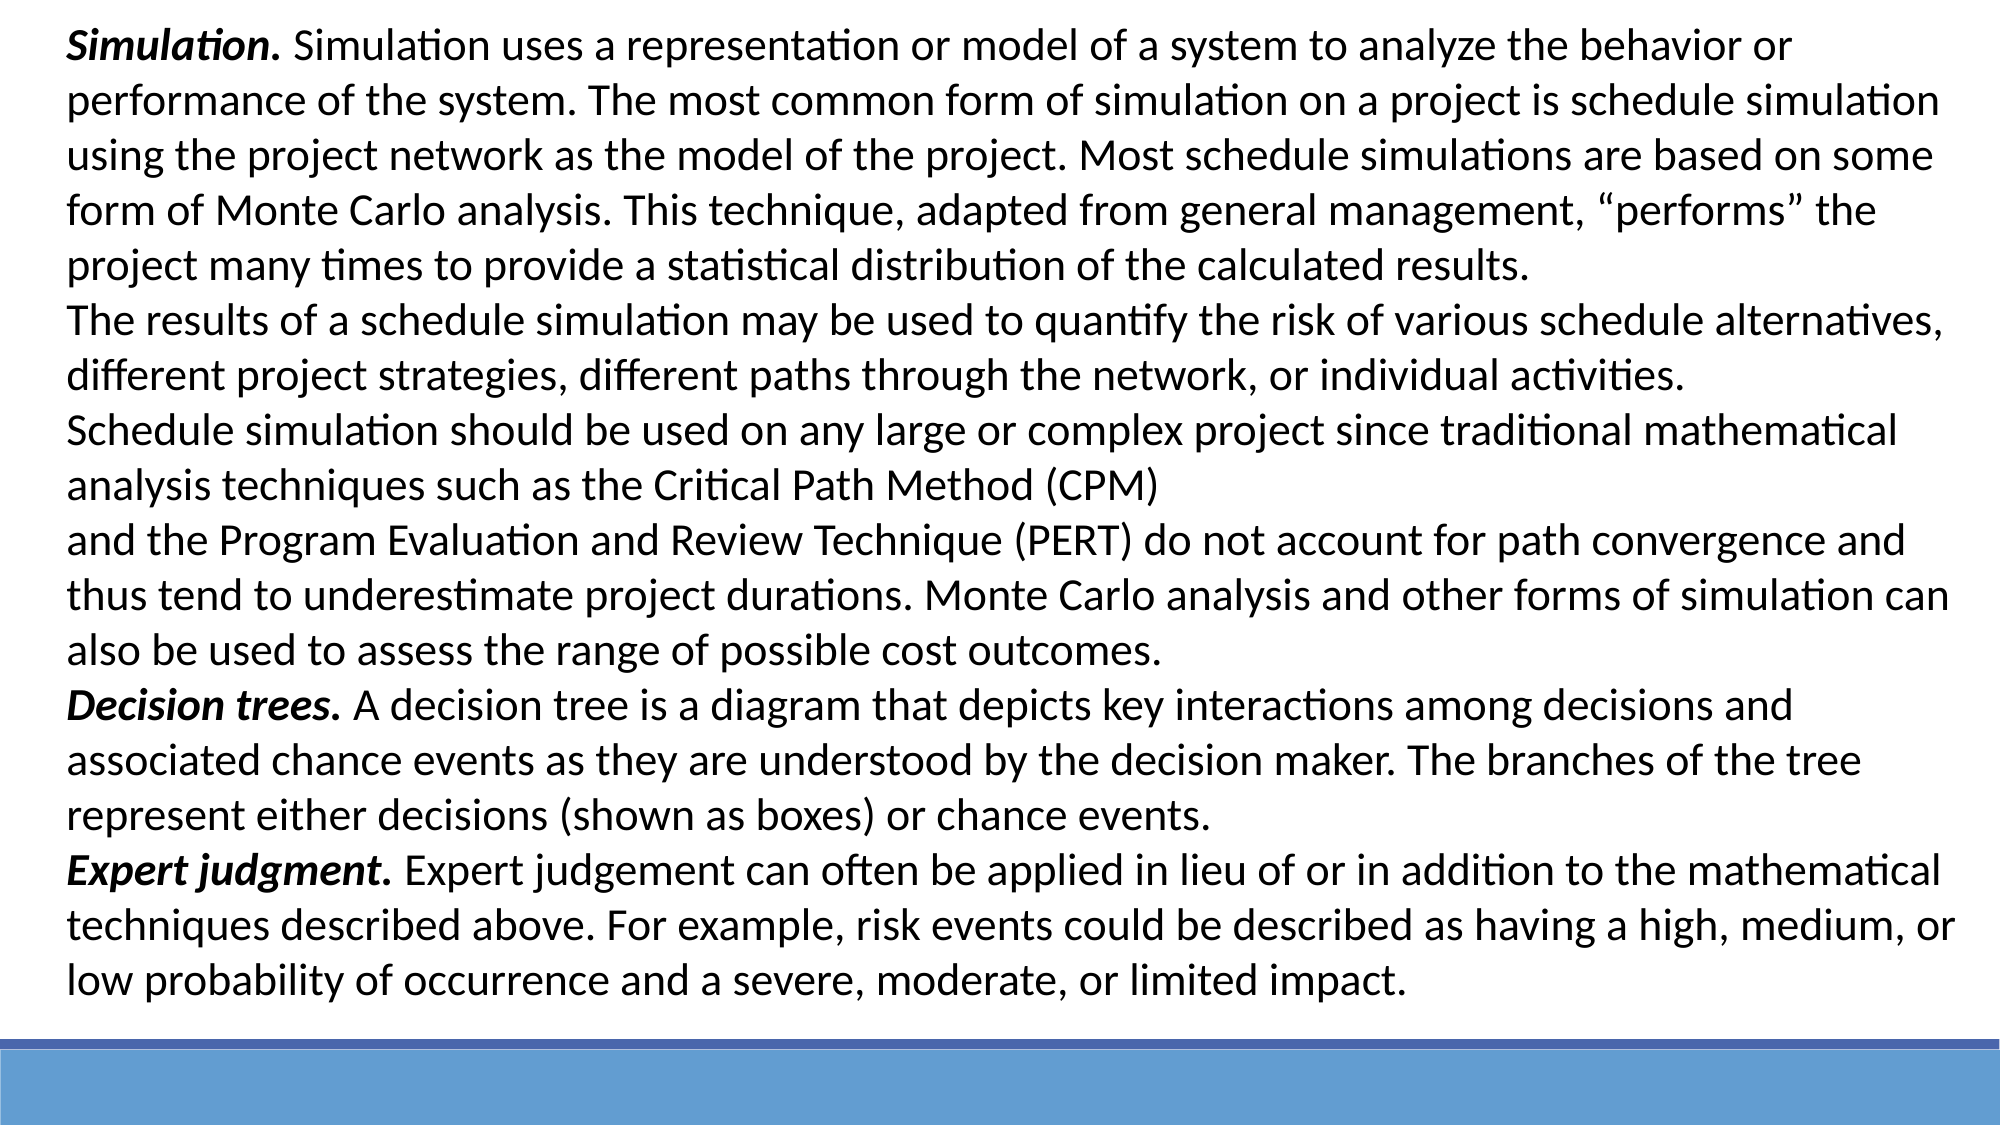

Simulation. Simulation uses a representation or model of a system to analyze the behavior or performance of the system. The most common form of simulation on a project is schedule simulation using the project network as the model of the project. Most schedule simulations are based on some form of Monte Carlo analysis. This technique, adapted from general management, “performs” the project many times to provide a statistical distribution of the calculated results.
The results of a schedule simulation may be used to quantify the risk of various schedule alternatives, different project strategies, different paths through the network, or individual activities.
Schedule simulation should be used on any large or complex project since traditional mathematical analysis techniques such as the Critical Path Method (CPM)
and the Program Evaluation and Review Technique (PERT) do not account for path convergence and thus tend to underestimate project durations. Monte Carlo analysis and other forms of simulation can also be used to assess the range of possible cost outcomes.
Decision trees. A decision tree is a diagram that depicts key interactions among decisions and associated chance events as they are understood by the decision maker. The branches of the tree represent either decisions (shown as boxes) or chance events.
Expert judgment. Expert judgement can often be applied in lieu of or in addition to the mathematical techniques described above. For example, risk events could be described as having a high, medium, or low probability of occurrence and a severe, moderate, or limited impact.